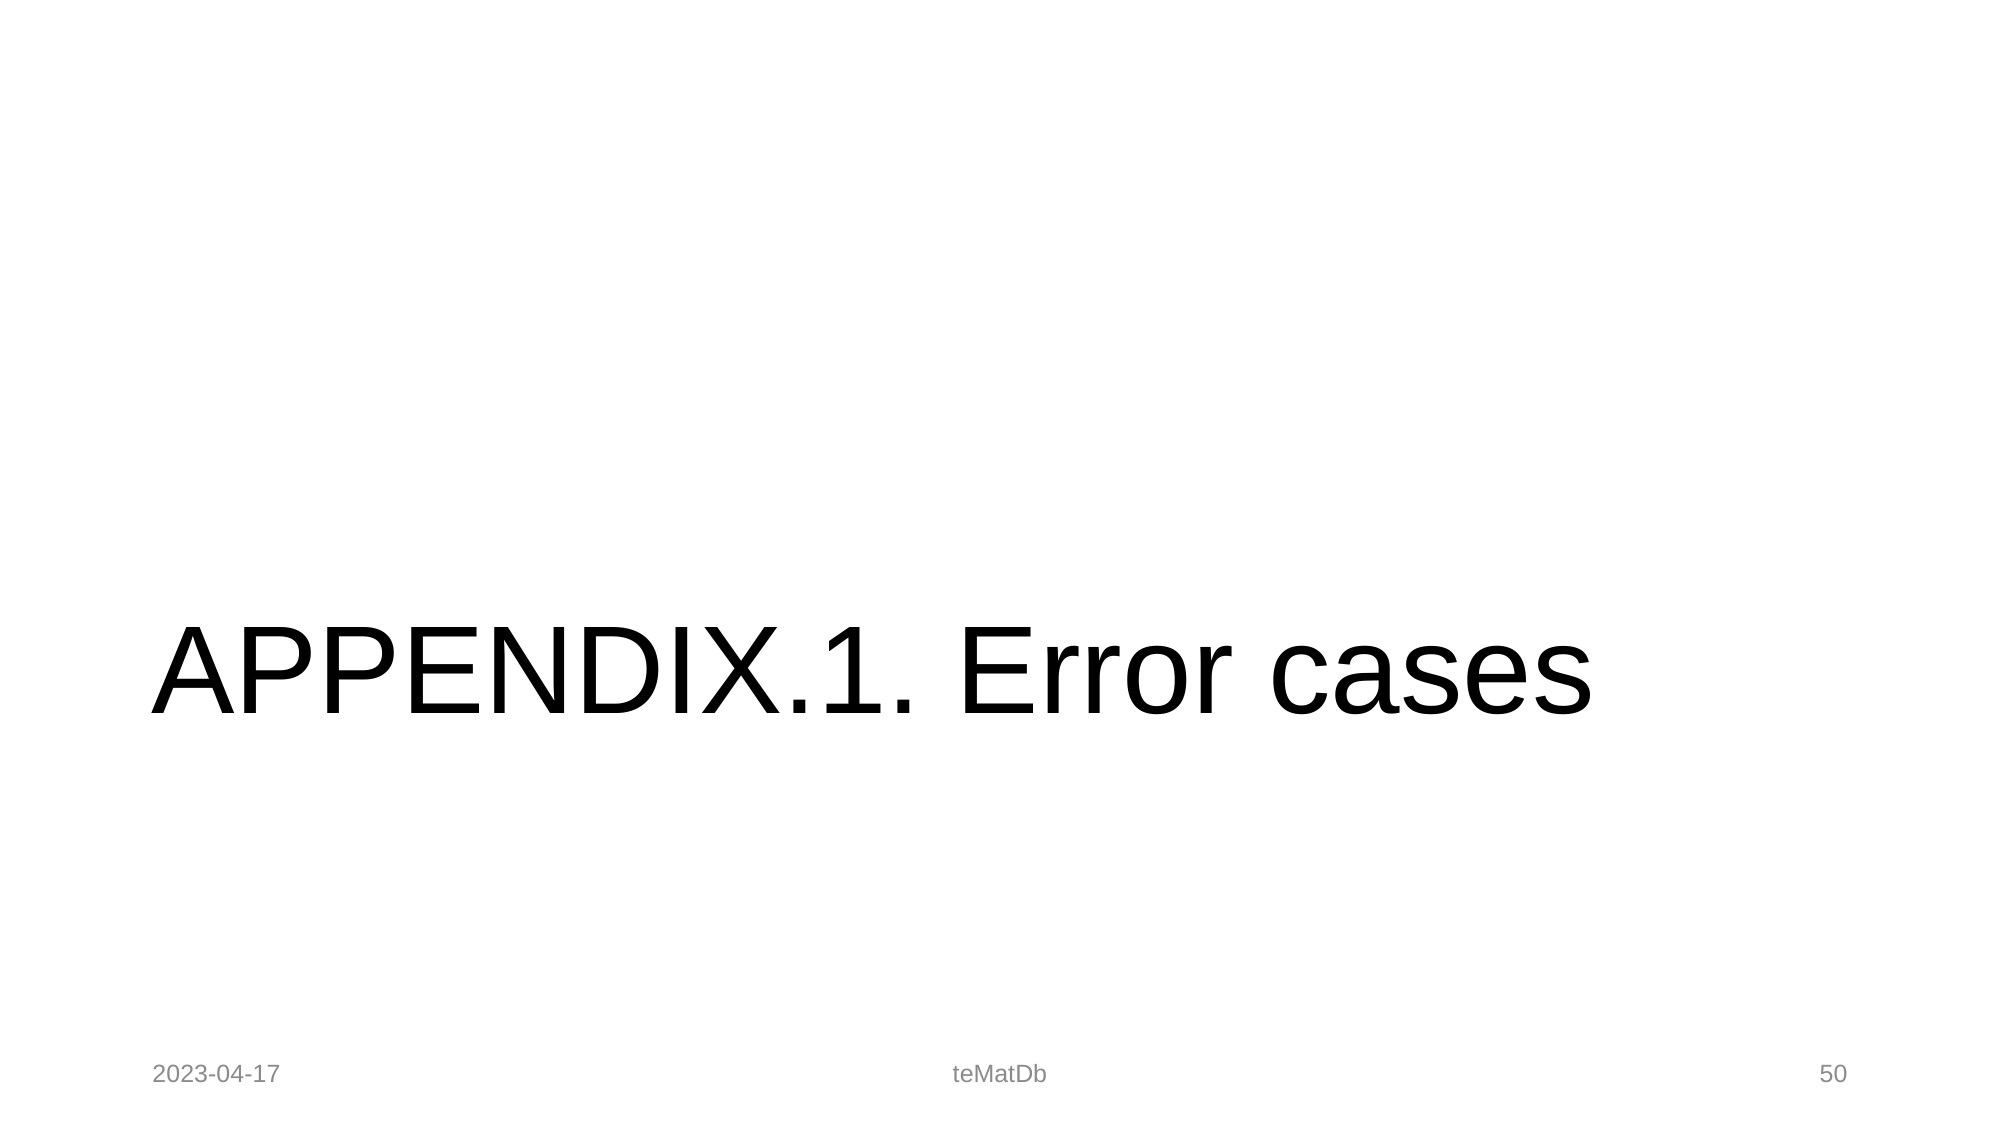

# APPENDIX.1. Error cases

2023-04-17
teMatDb
50